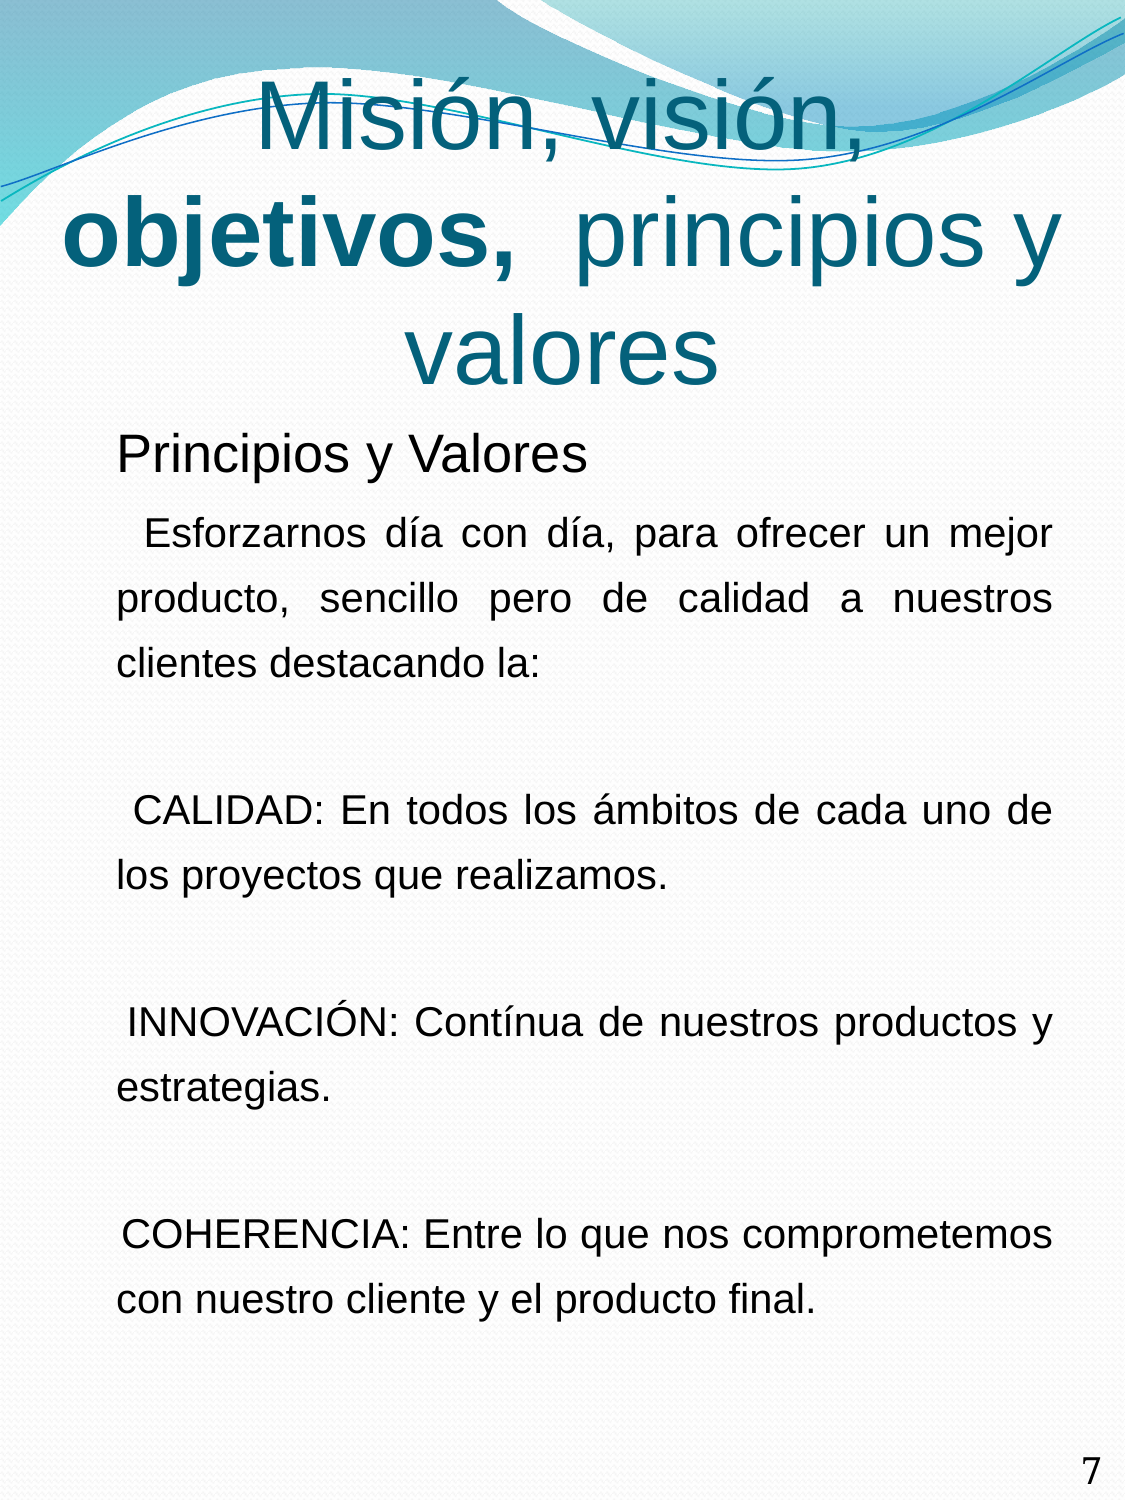

# Misión, visión, objetivos,  principios y valores
	Principios y Valores
    Esforzarnos día con día, para ofrecer un mejor producto, sencillo pero de calidad a nuestros clientes destacando la:

    CALIDAD: En todos los ámbitos de cada uno de los proyectos que realizamos.

    INNOVACIÓN: Contínua de nuestros productos y estrategias.

    COHERENCIA: Entre lo que nos comprometemos con nuestro cliente y el producto final.

7